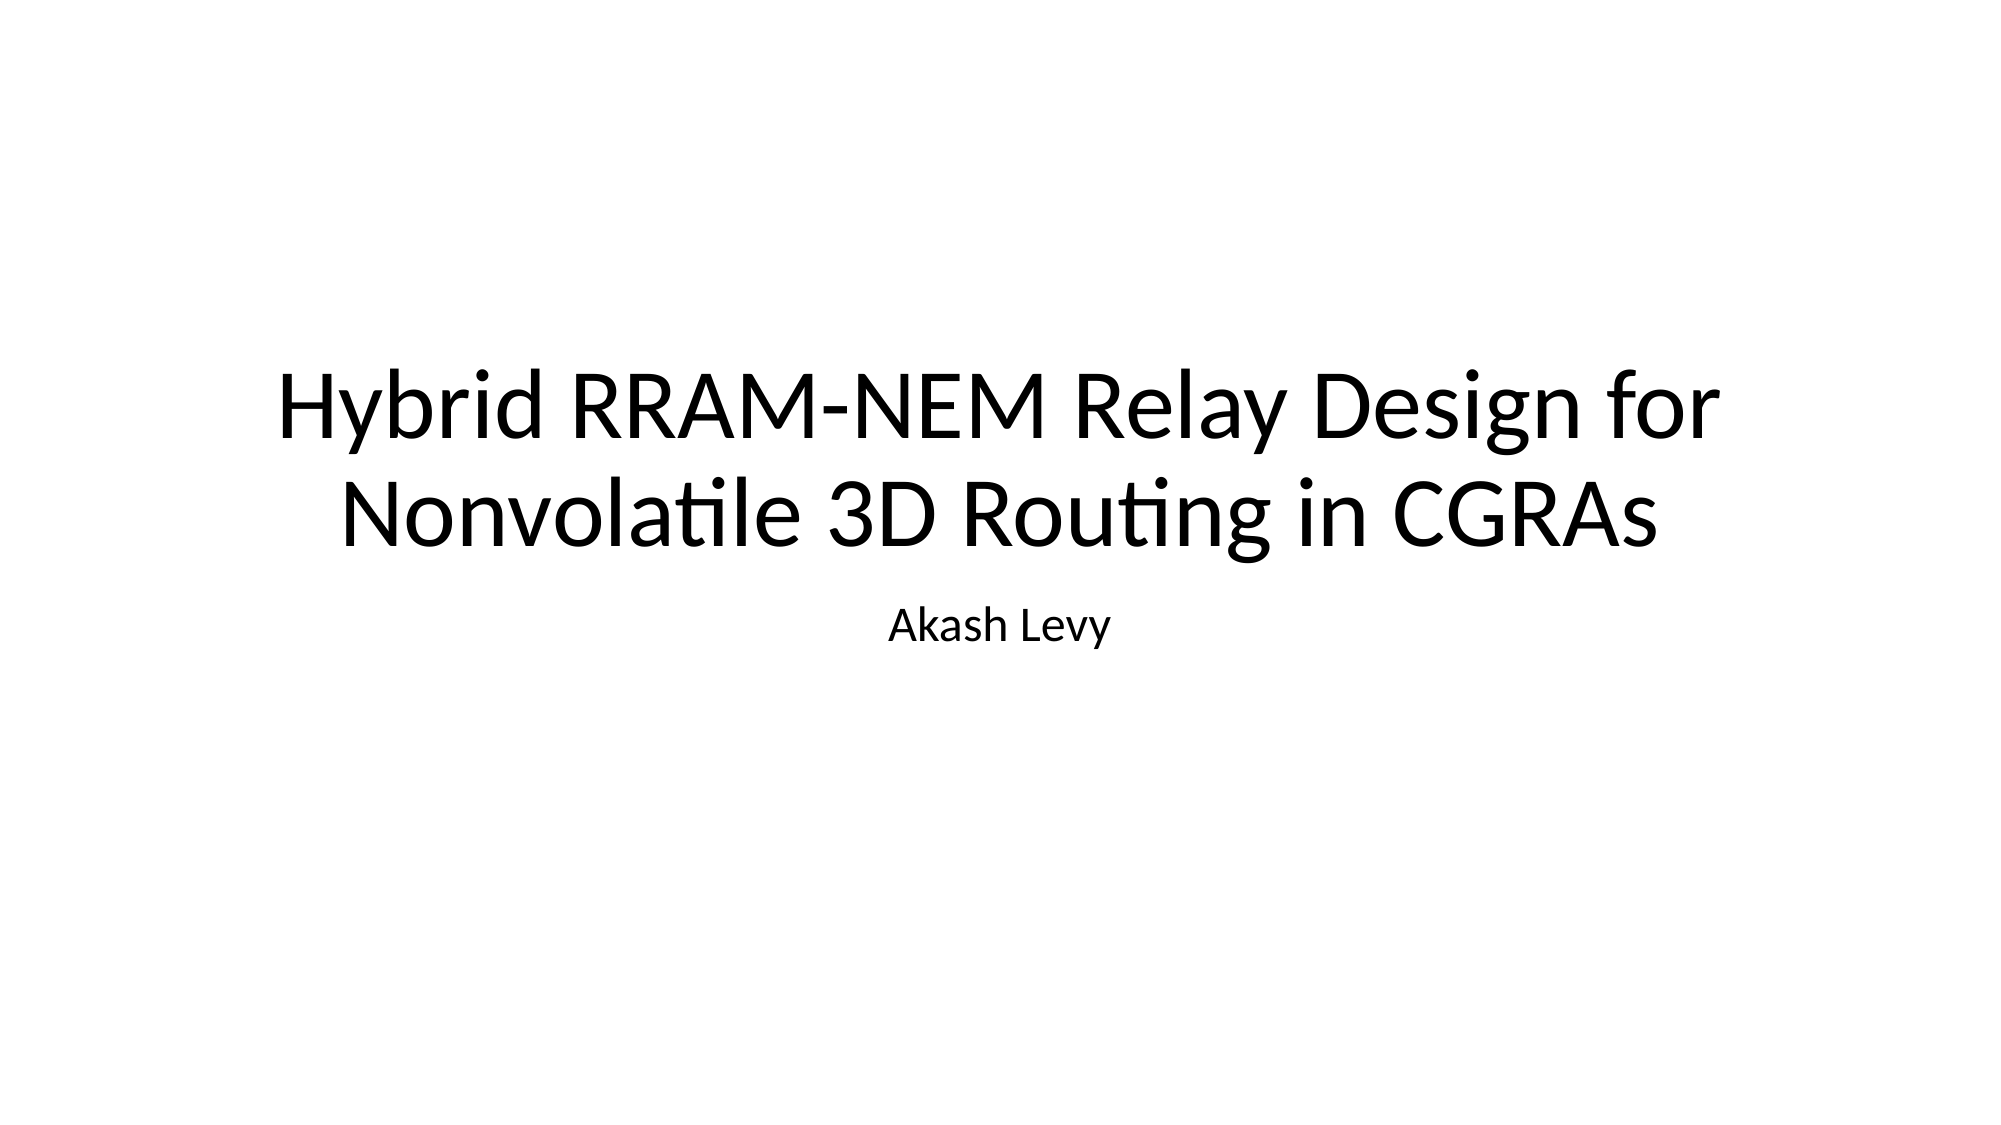

# Hybrid RRAM-NEM Relay Design for Nonvolatile 3D Routing in CGRAs
Akash Levy